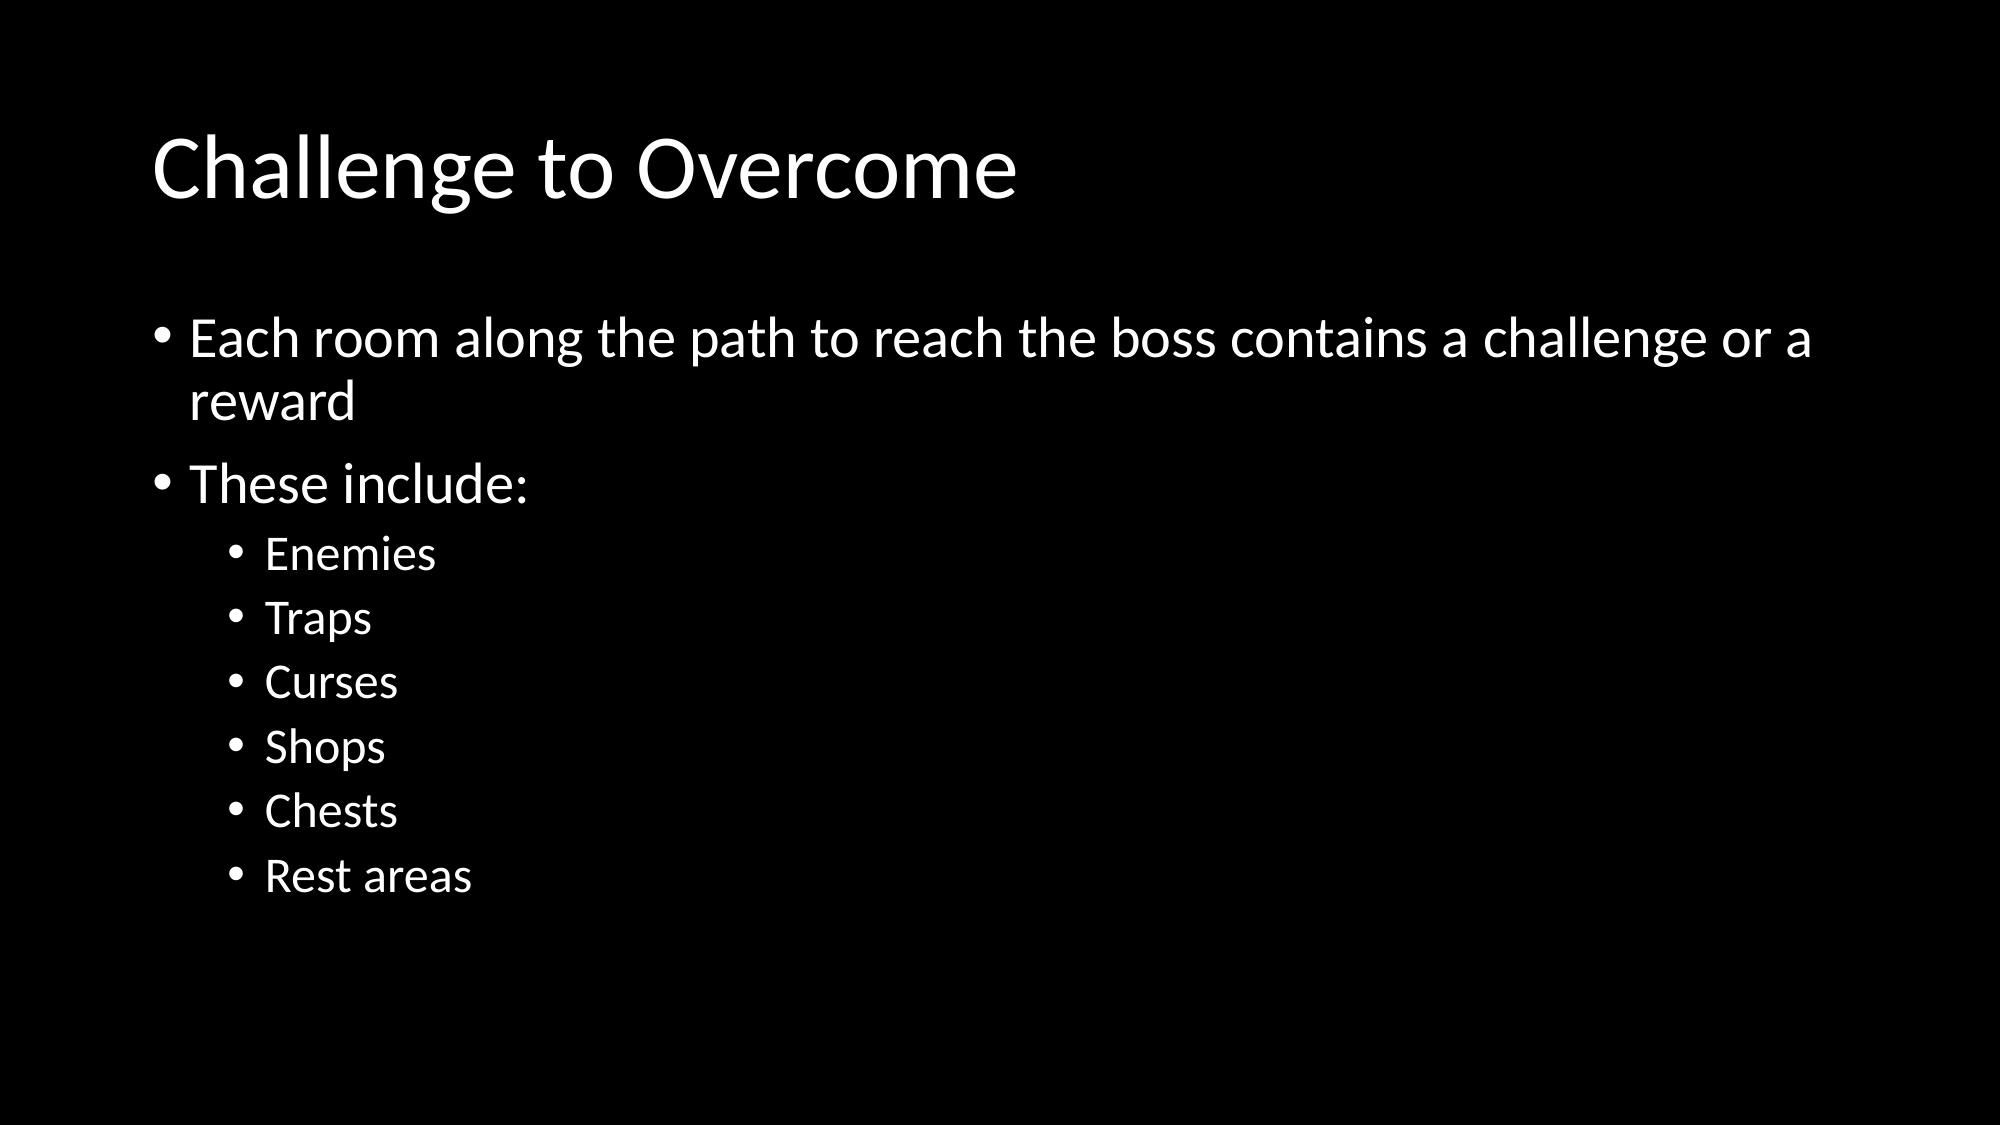

# Challenge to Overcome
Each room along the path to reach the boss contains a challenge or a reward
These include:
Enemies
Traps
Curses
Shops
Chests
Rest areas